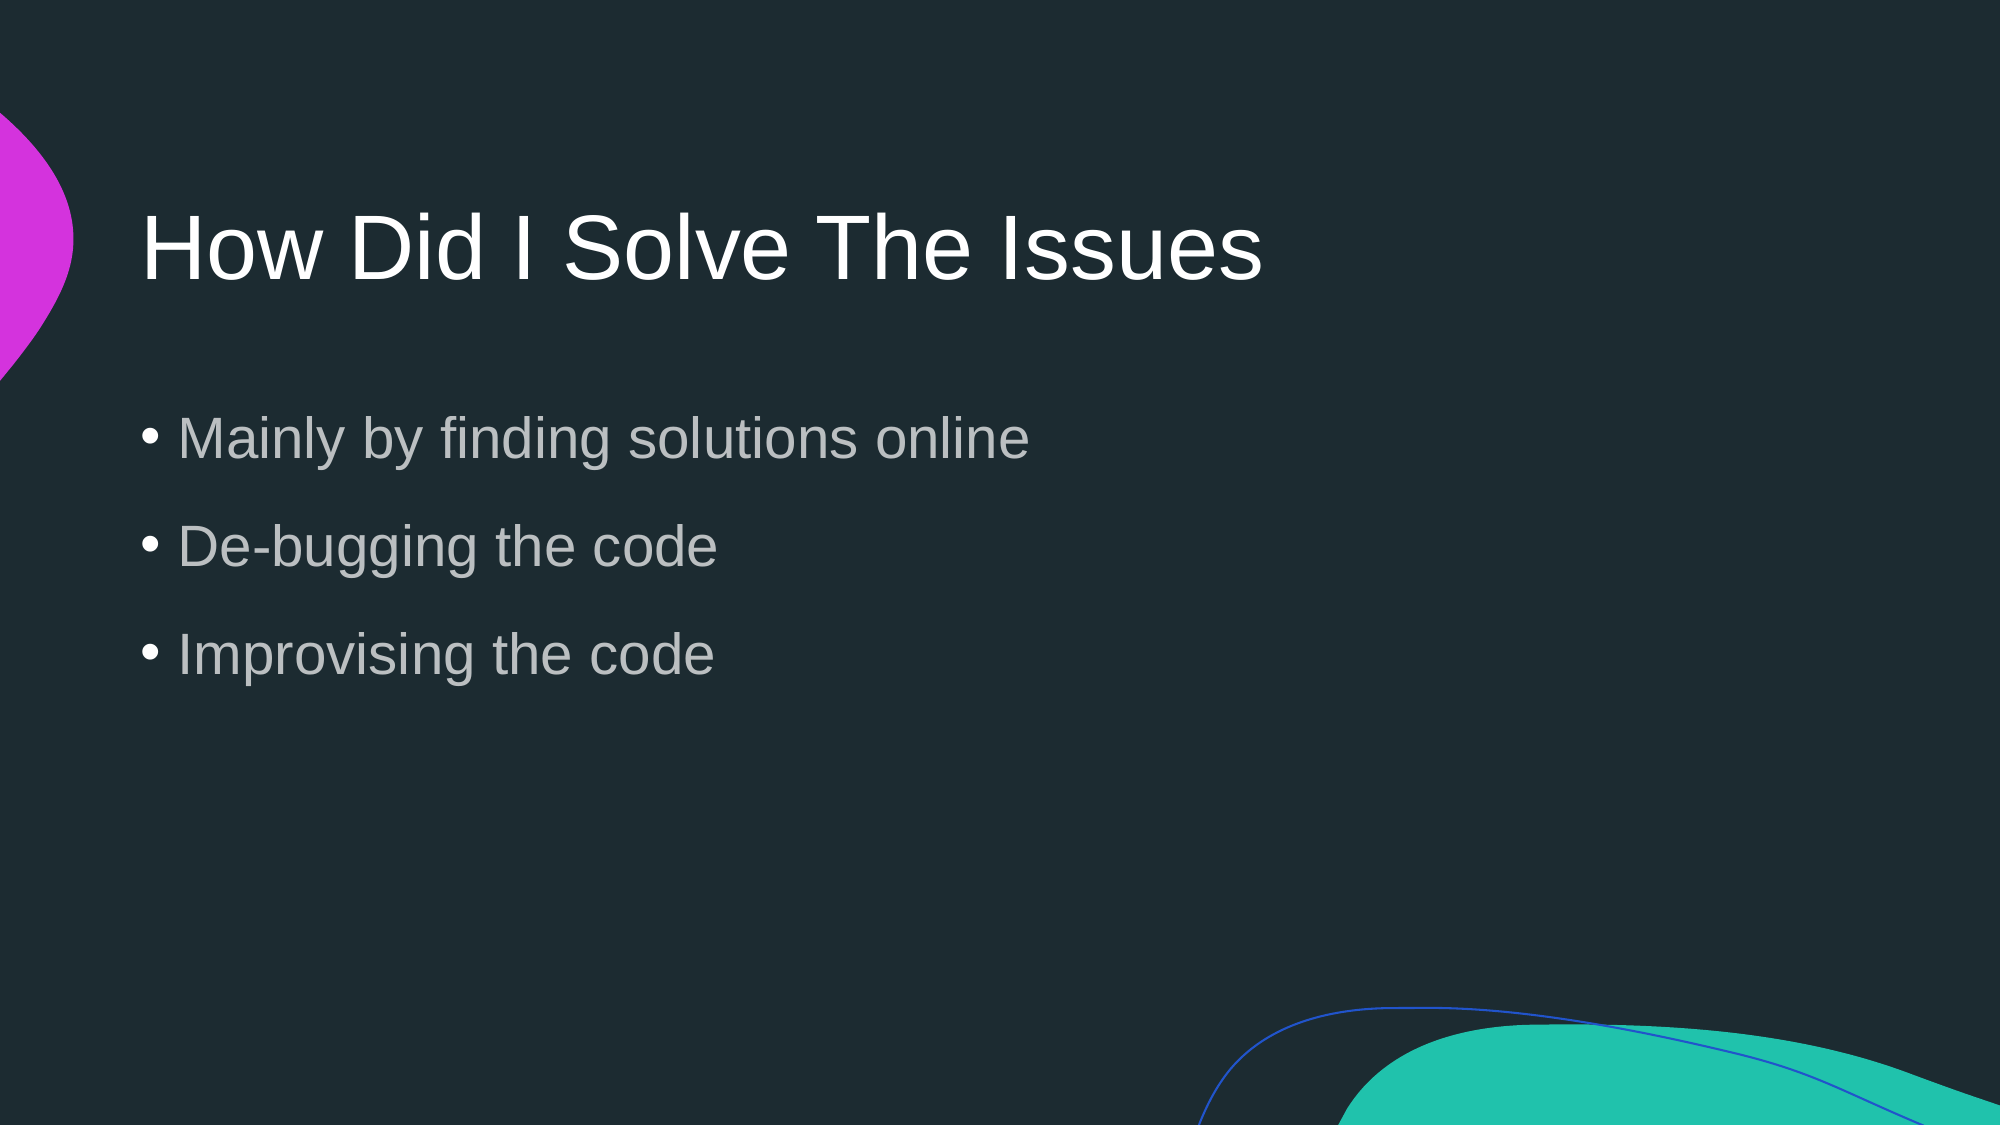

# How Did I Solve The Issues
Mainly by finding solutions online
De-bugging the code
Improvising the code